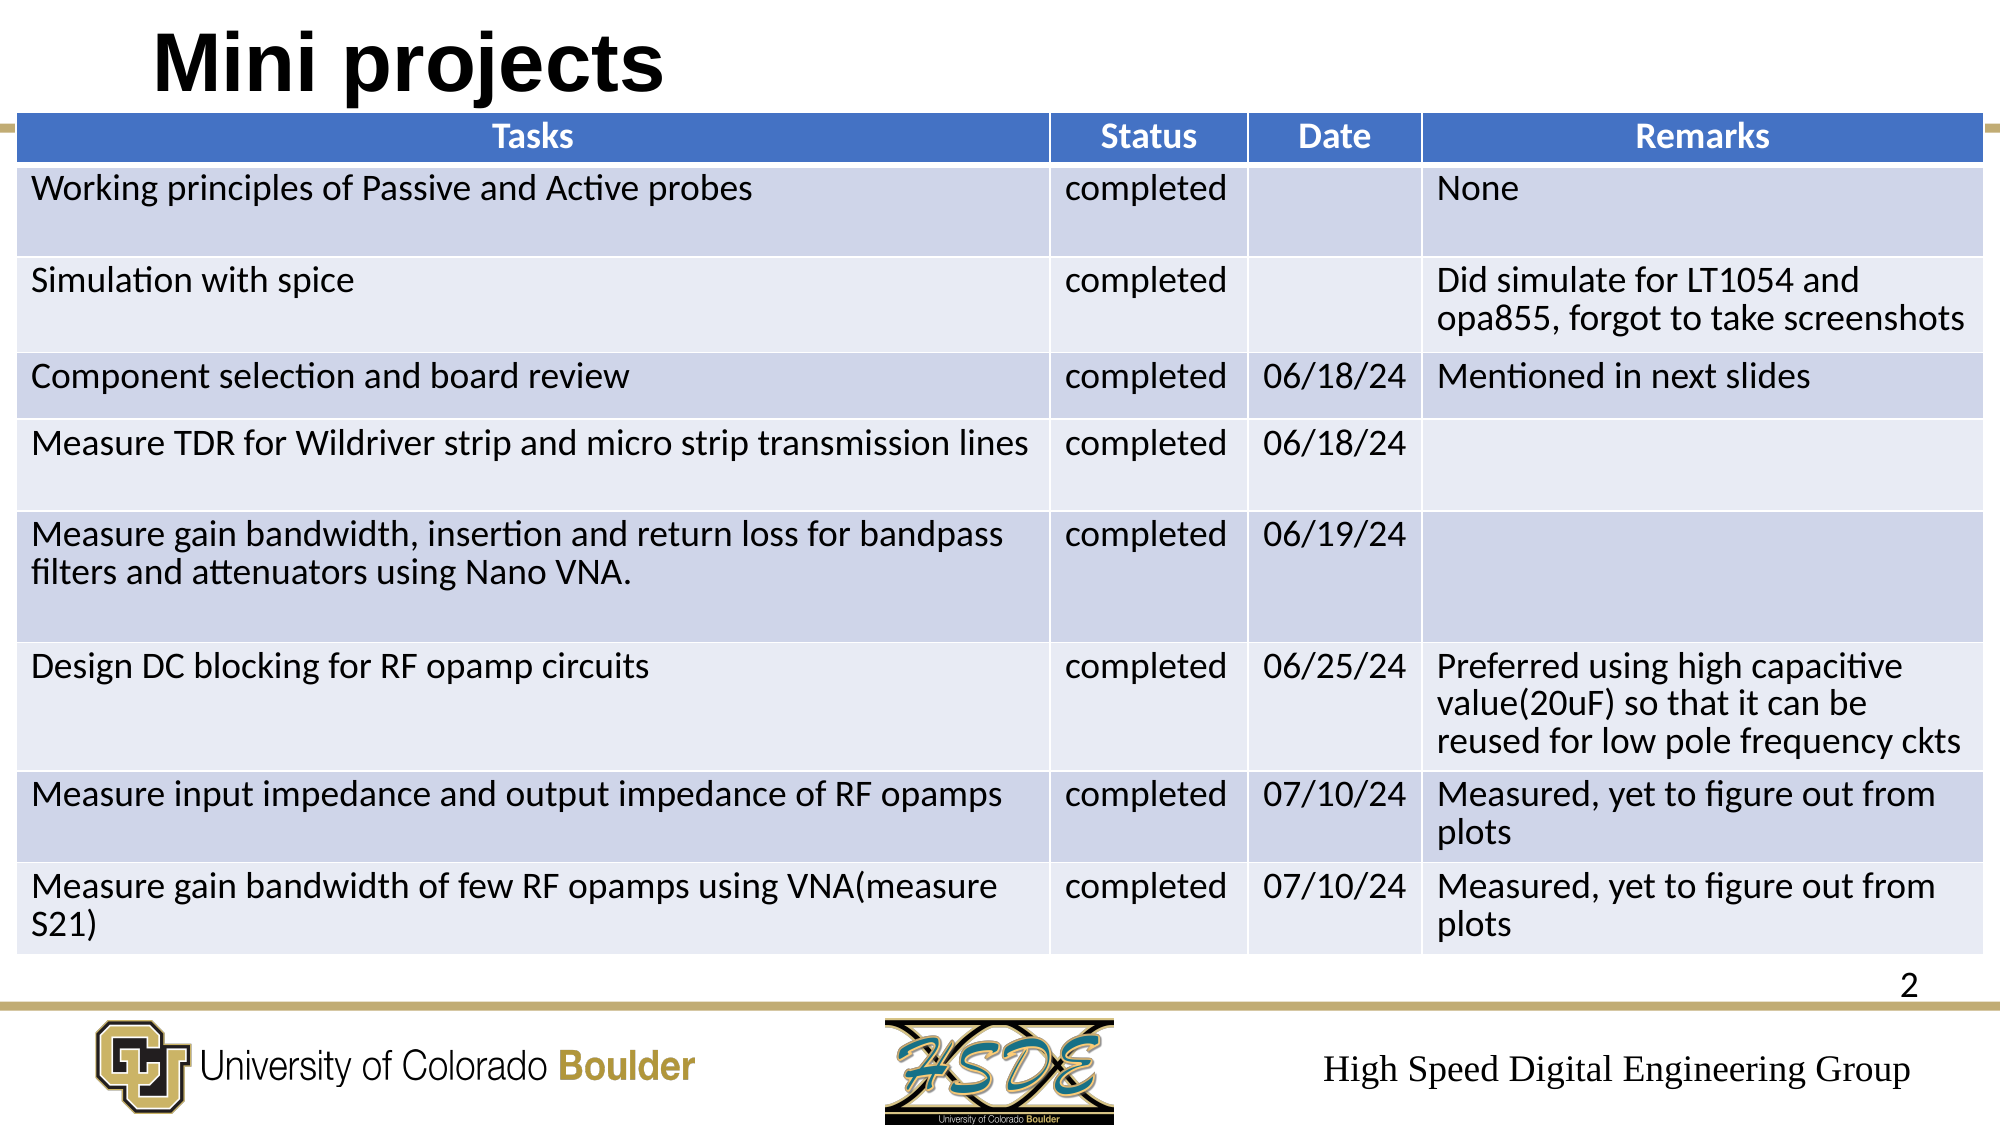

# Mini projects
| Tasks | Status | Date | Remarks |
| --- | --- | --- | --- |
| Working principles of Passive and Active probes | completed |  | None |
| Simulation with spice | completed |  | Did simulate for LT1054 and opa855, forgot to take screenshots |
| Component selection and board review | completed | 06/18/24 | Mentioned in next slides |
| Measure TDR for Wildriver strip and micro strip transmission lines | completed | 06/18/24 |  |
| Measure gain bandwidth, insertion and return loss for bandpass filters and attenuators using Nano VNA. | completed | 06/19/24 |  |
| Design DC blocking for RF opamp circuits | completed | 06/25/24 | Preferred using high capacitive value(20uF) so that it can be reused for low pole frequency ckts |
| Measure input impedance and output impedance of RF opamps | completed | 07/10/24 | Measured, yet to figure out from plots |
| Measure gain bandwidth of few RF opamps using VNA(measure S21) | completed | 07/10/24 | Measured, yet to figure out from plots |
2